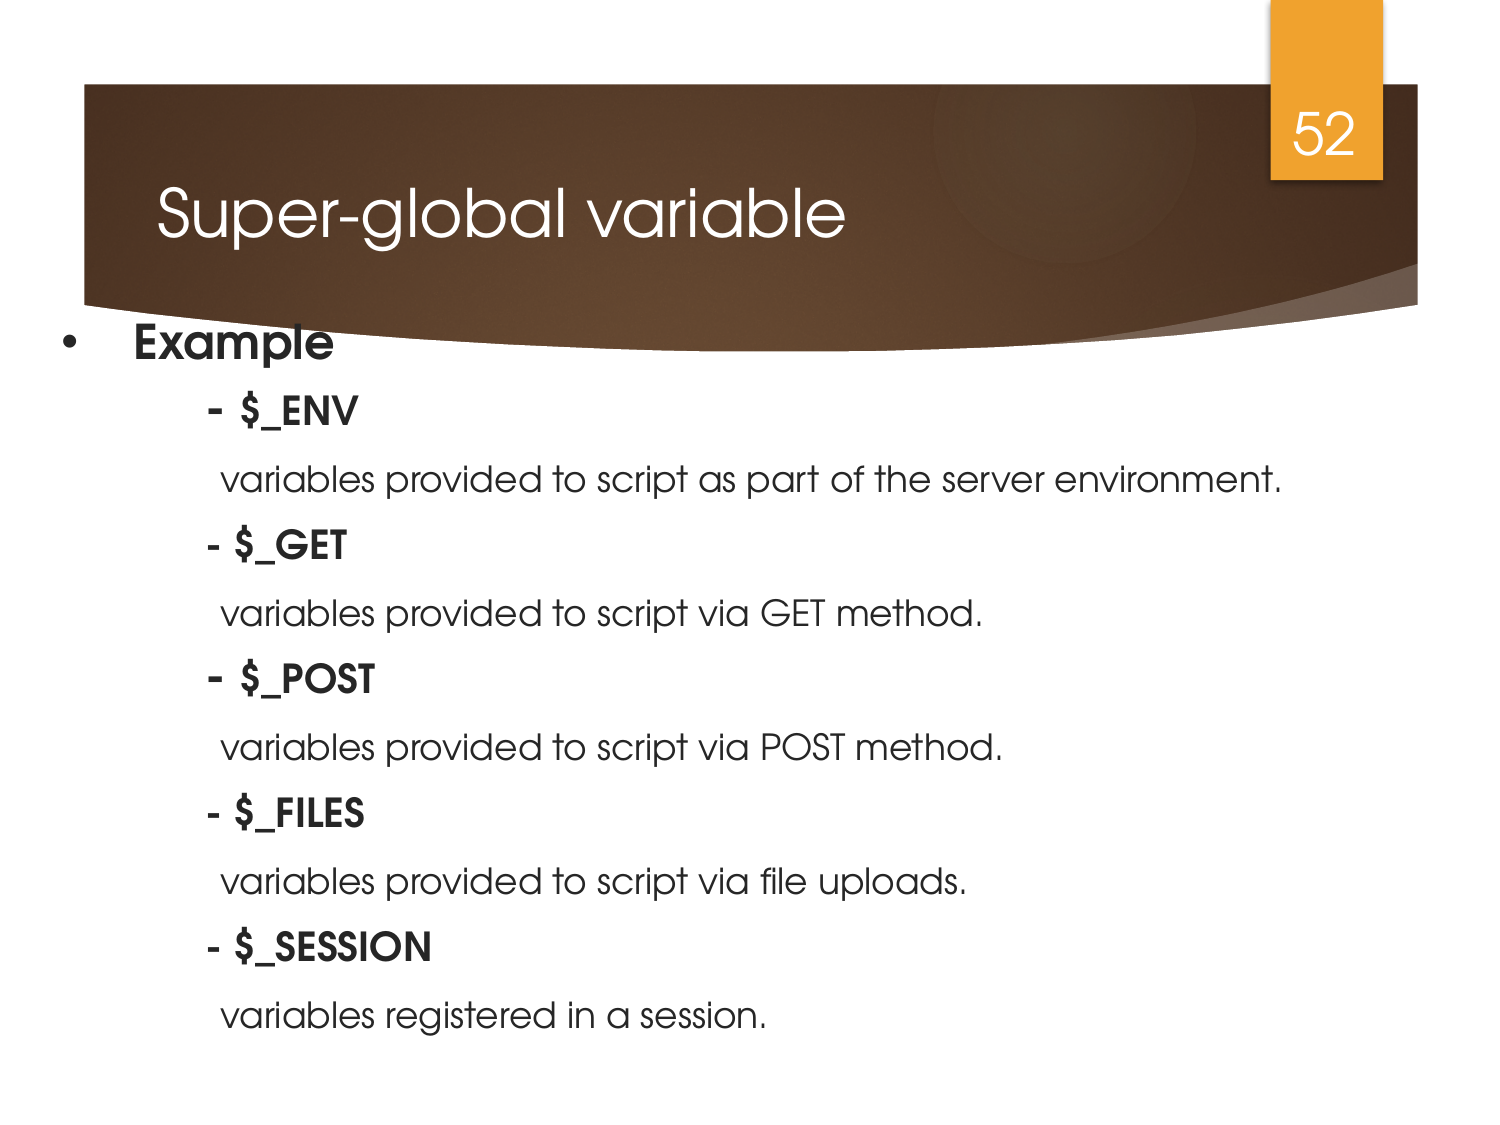

52
# Super-global variable
Example
	- $_ENV
	 variables provided to script as part of the server environment.
	- $_GET
	 variables provided to script via GET method.
	- $_POST
	 variables provided to script via POST method.
	- $_FILES
	 variables provided to script via file uploads.
	- $_SESSION
	 variables registered in a session.